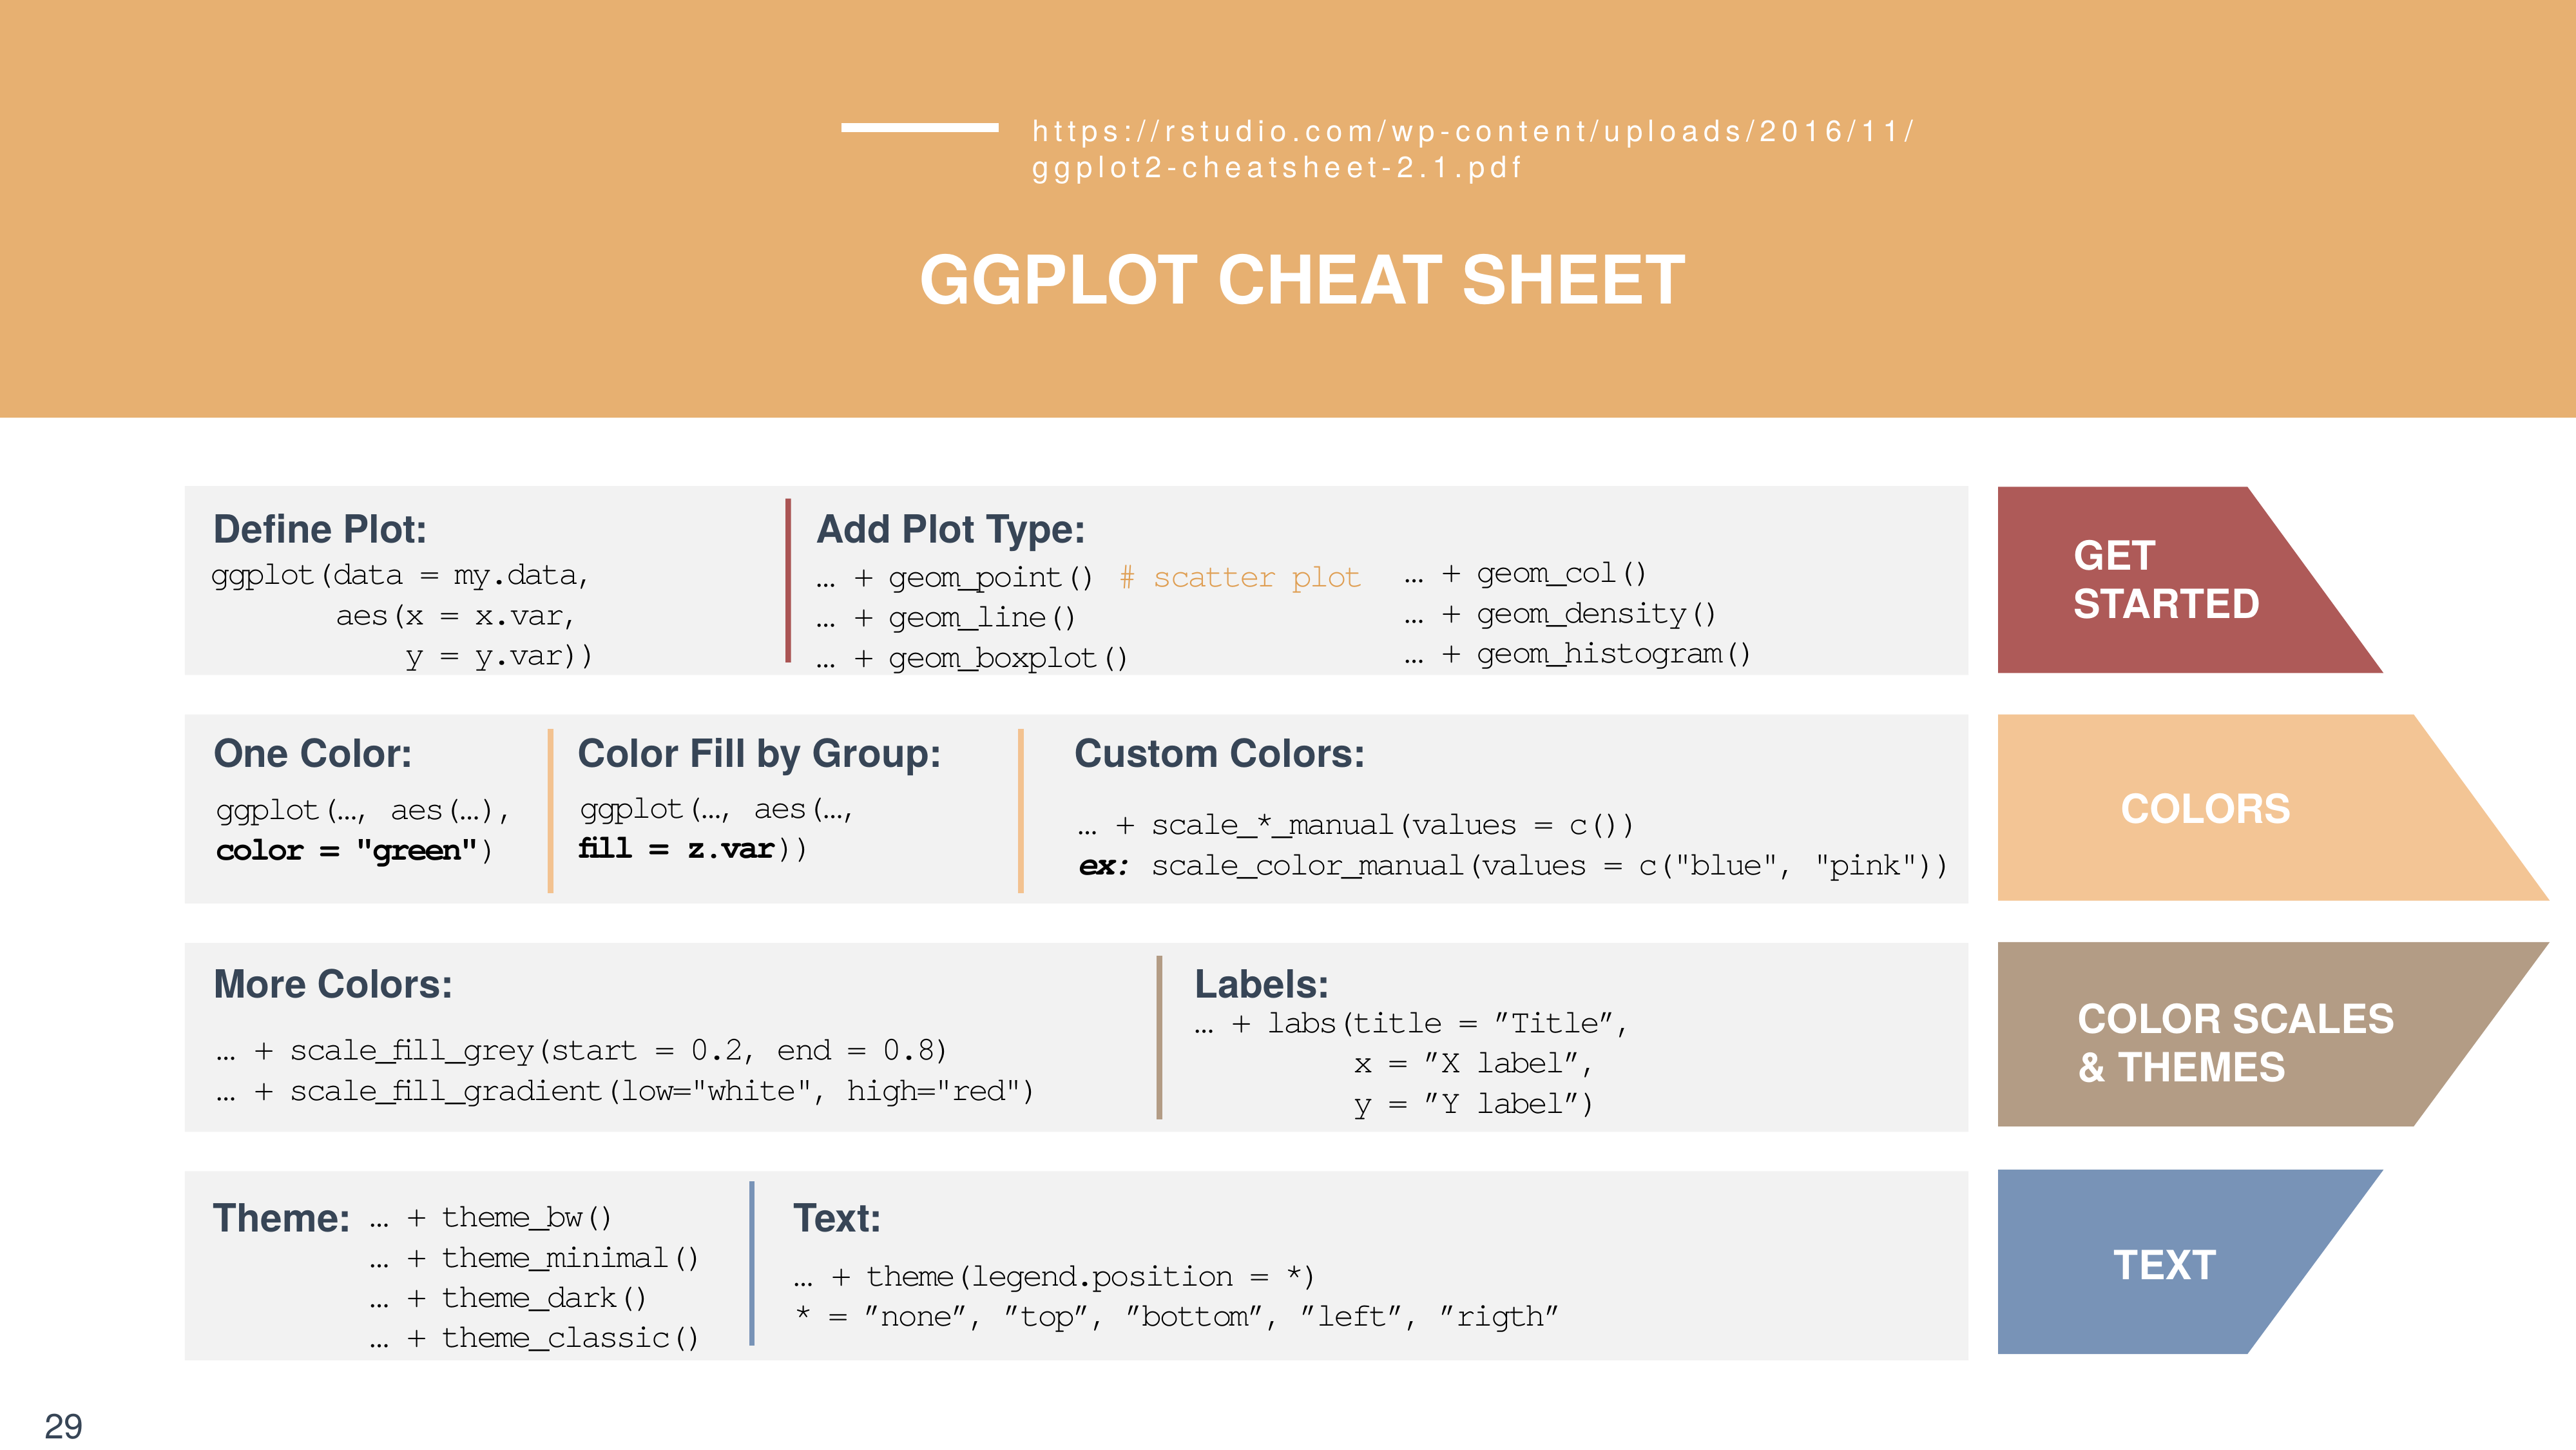

https://rstudio.com/wp-content/uploads/2016/11/ggplot2-cheatsheet-2.1.pdf

GGPLOT CHEAT SHEET

Define Plot:
Add Plot Type:
GET STARTED
… + geom_col()
… + geom_density()
… + geom_histogram()
ggplot(data = my.data,
       aes(x = x.var,
           y = y.var))
… + geom_point() # scatter plot
… + geom_line()
… + geom_boxplot()
Color Fill by Group:
One Color:
Custom Colors:
COLORS
ggplot(…, aes(…, fill = z.var))
ggplot(…, aes(…), color = "green")
… + scale_*_manual(values = c())
ex: scale_color_manual(values = c("blue", "pink"))
More Colors:
Labels:
COLOR SCALES & THEMES
… + labs(title = ”Title”,
         x = ”X label”,
         y = ”Y label”)
… + scale_fill_grey(start = 0.2, end = 0.8)
… + scale_fill_gradient(low="white", high="red")
… + theme_bw()
… + theme_minimal()
… + theme_dark()
… + theme_classic()
Text:
Theme:
TEXT
… + theme(legend.position = *)
* = ”none”, ”top”, ”bottom”, ”left”, ”rigth”
29